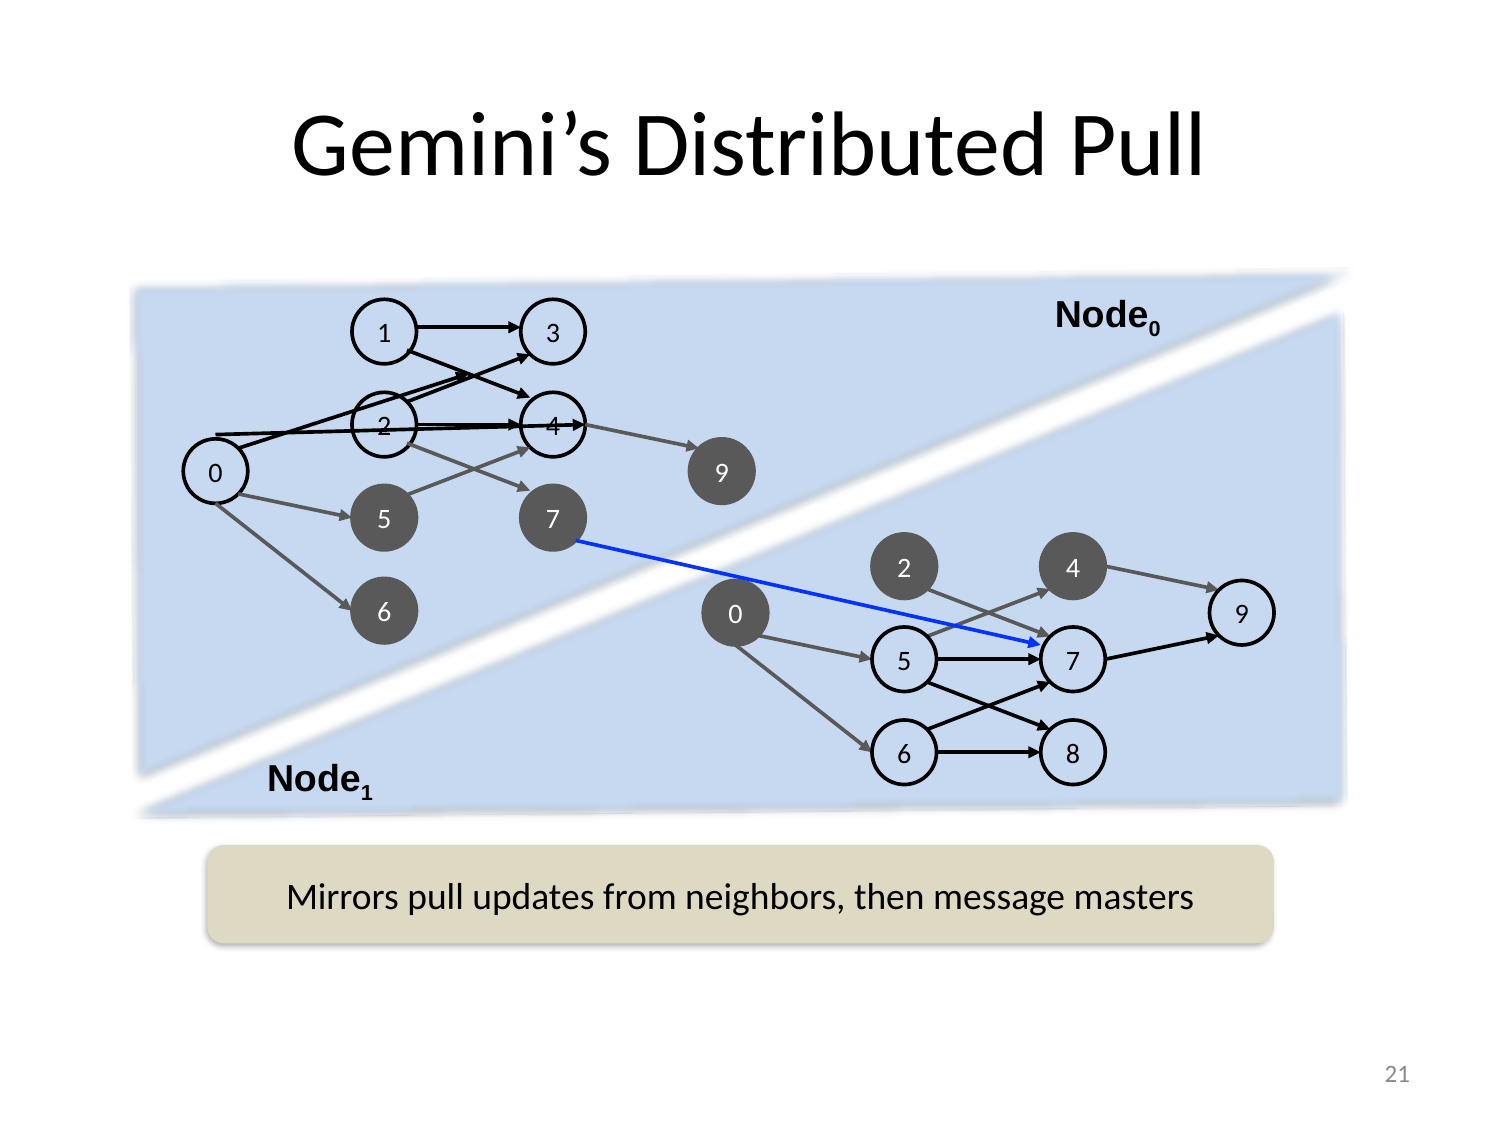

# Gemini’s Distributed Pull

Node0
1
3
2
4
9
0
5
7
2
4

6
9
0
5
7
6
8
Node1
Mirrors pull updates from neighbors, then message masters
21